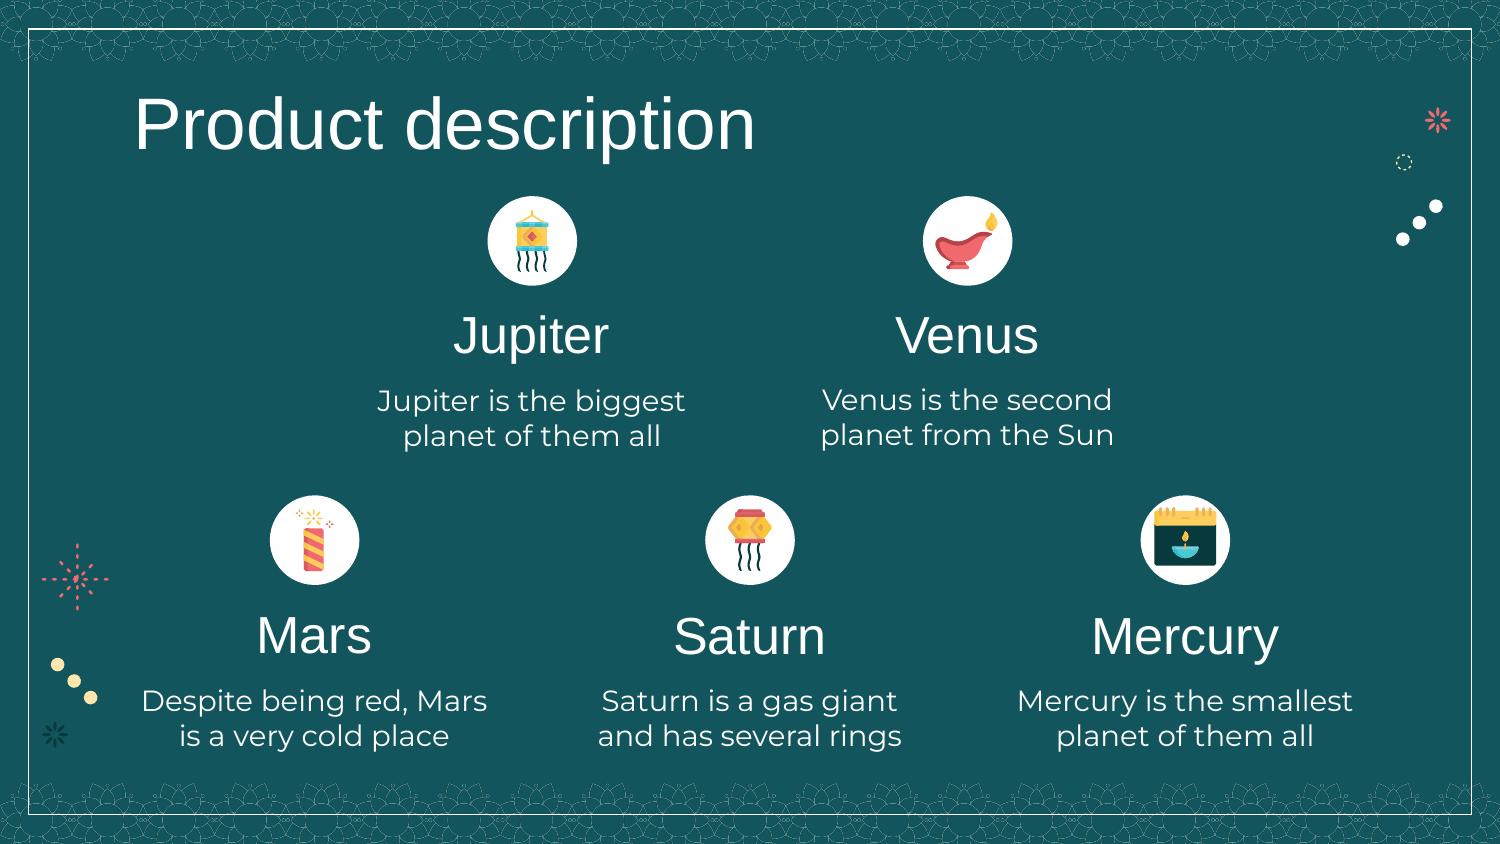

# Product description

Jupiter
Venus
Venus is the second planet from the Sun
Jupiter is the biggest planet of them all

Mars
Saturn
Mercury
Despite being red, Mars is a very cold place
Saturn is a gas giant and has several rings
Mercury is the smallest planet of them all